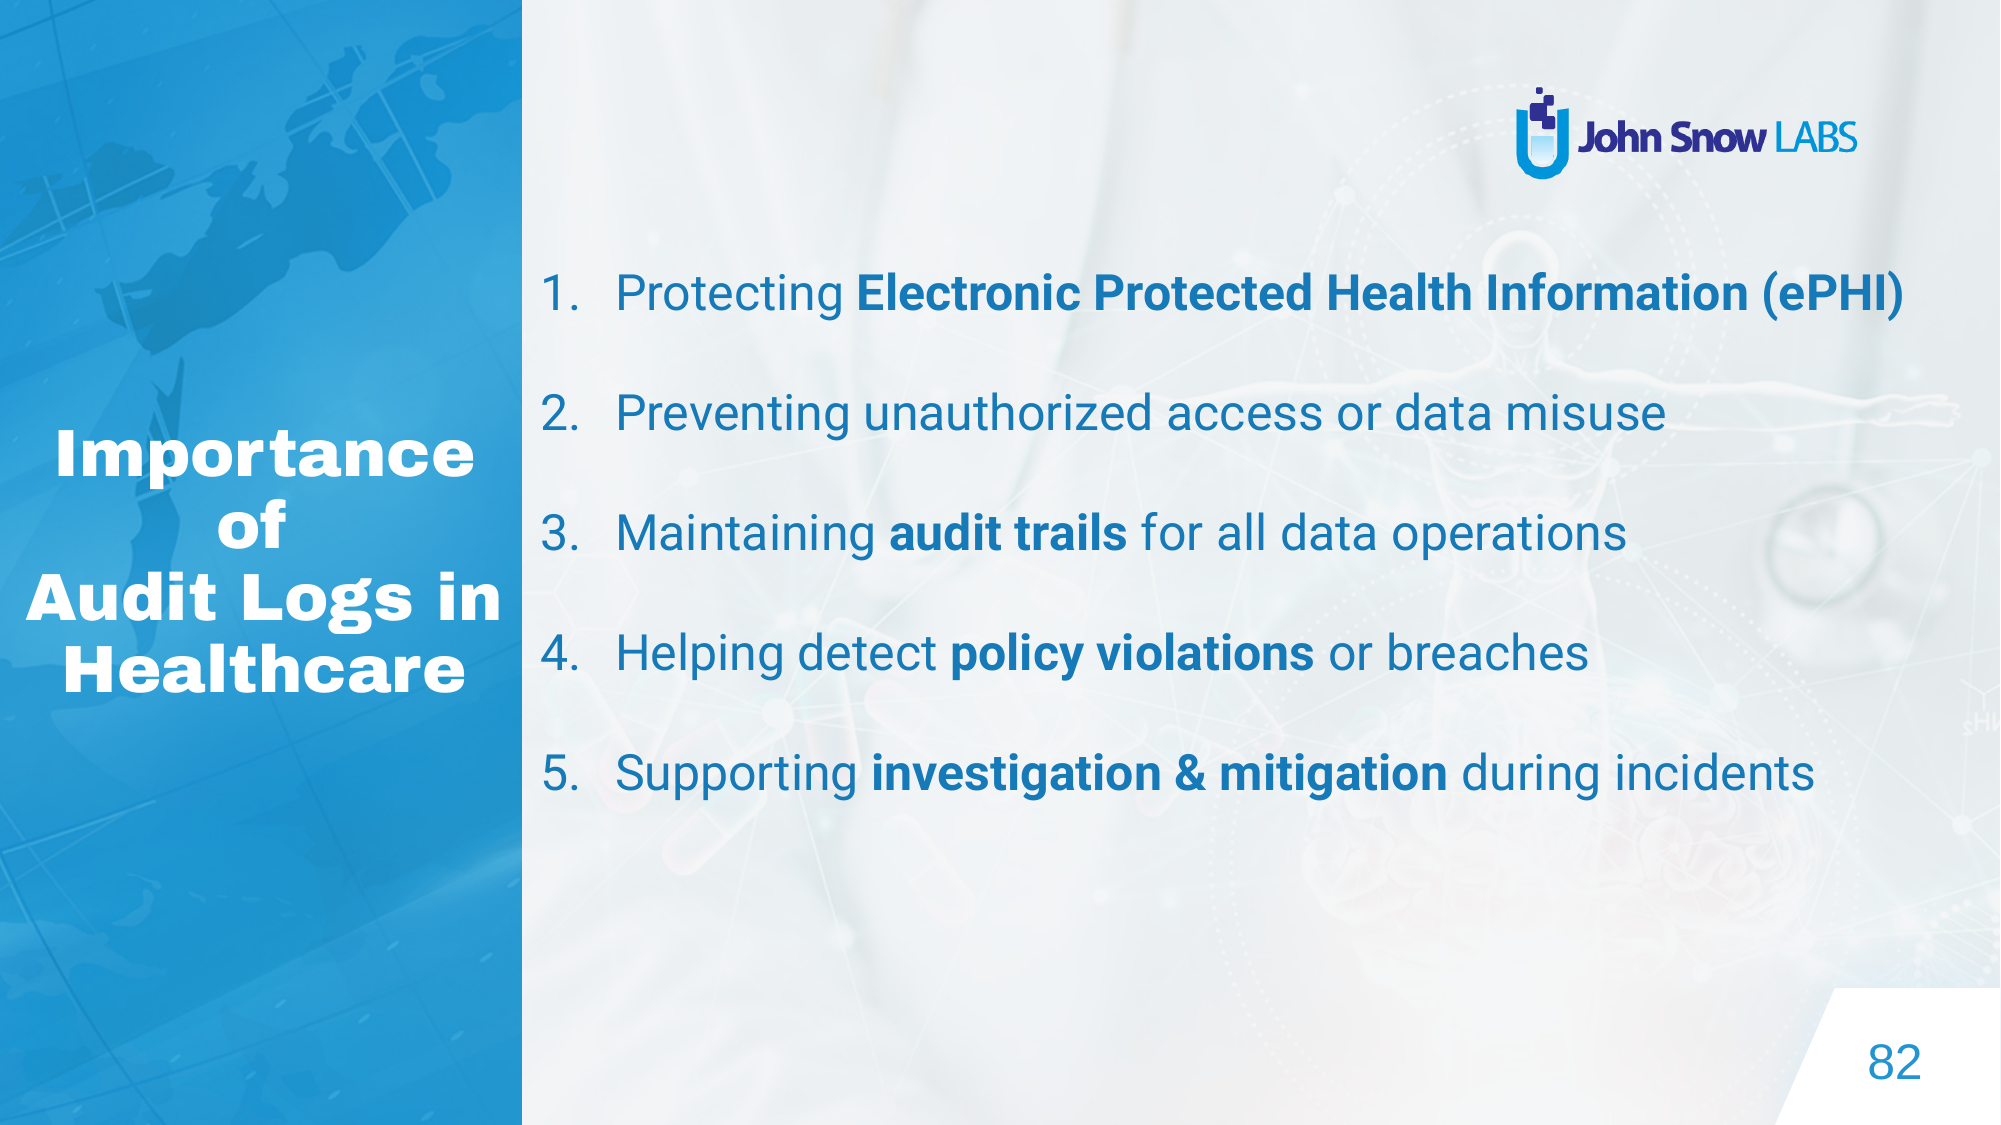

# Importance of Audit Logs in Healthcare
Protecting Electronic Protected Health Information (ePHI)

Preventing unauthorized access or data misuse

Maintaining audit trails for all data operations

Helping detect policy violations or breaches

Supporting investigation & mitigation during incidents